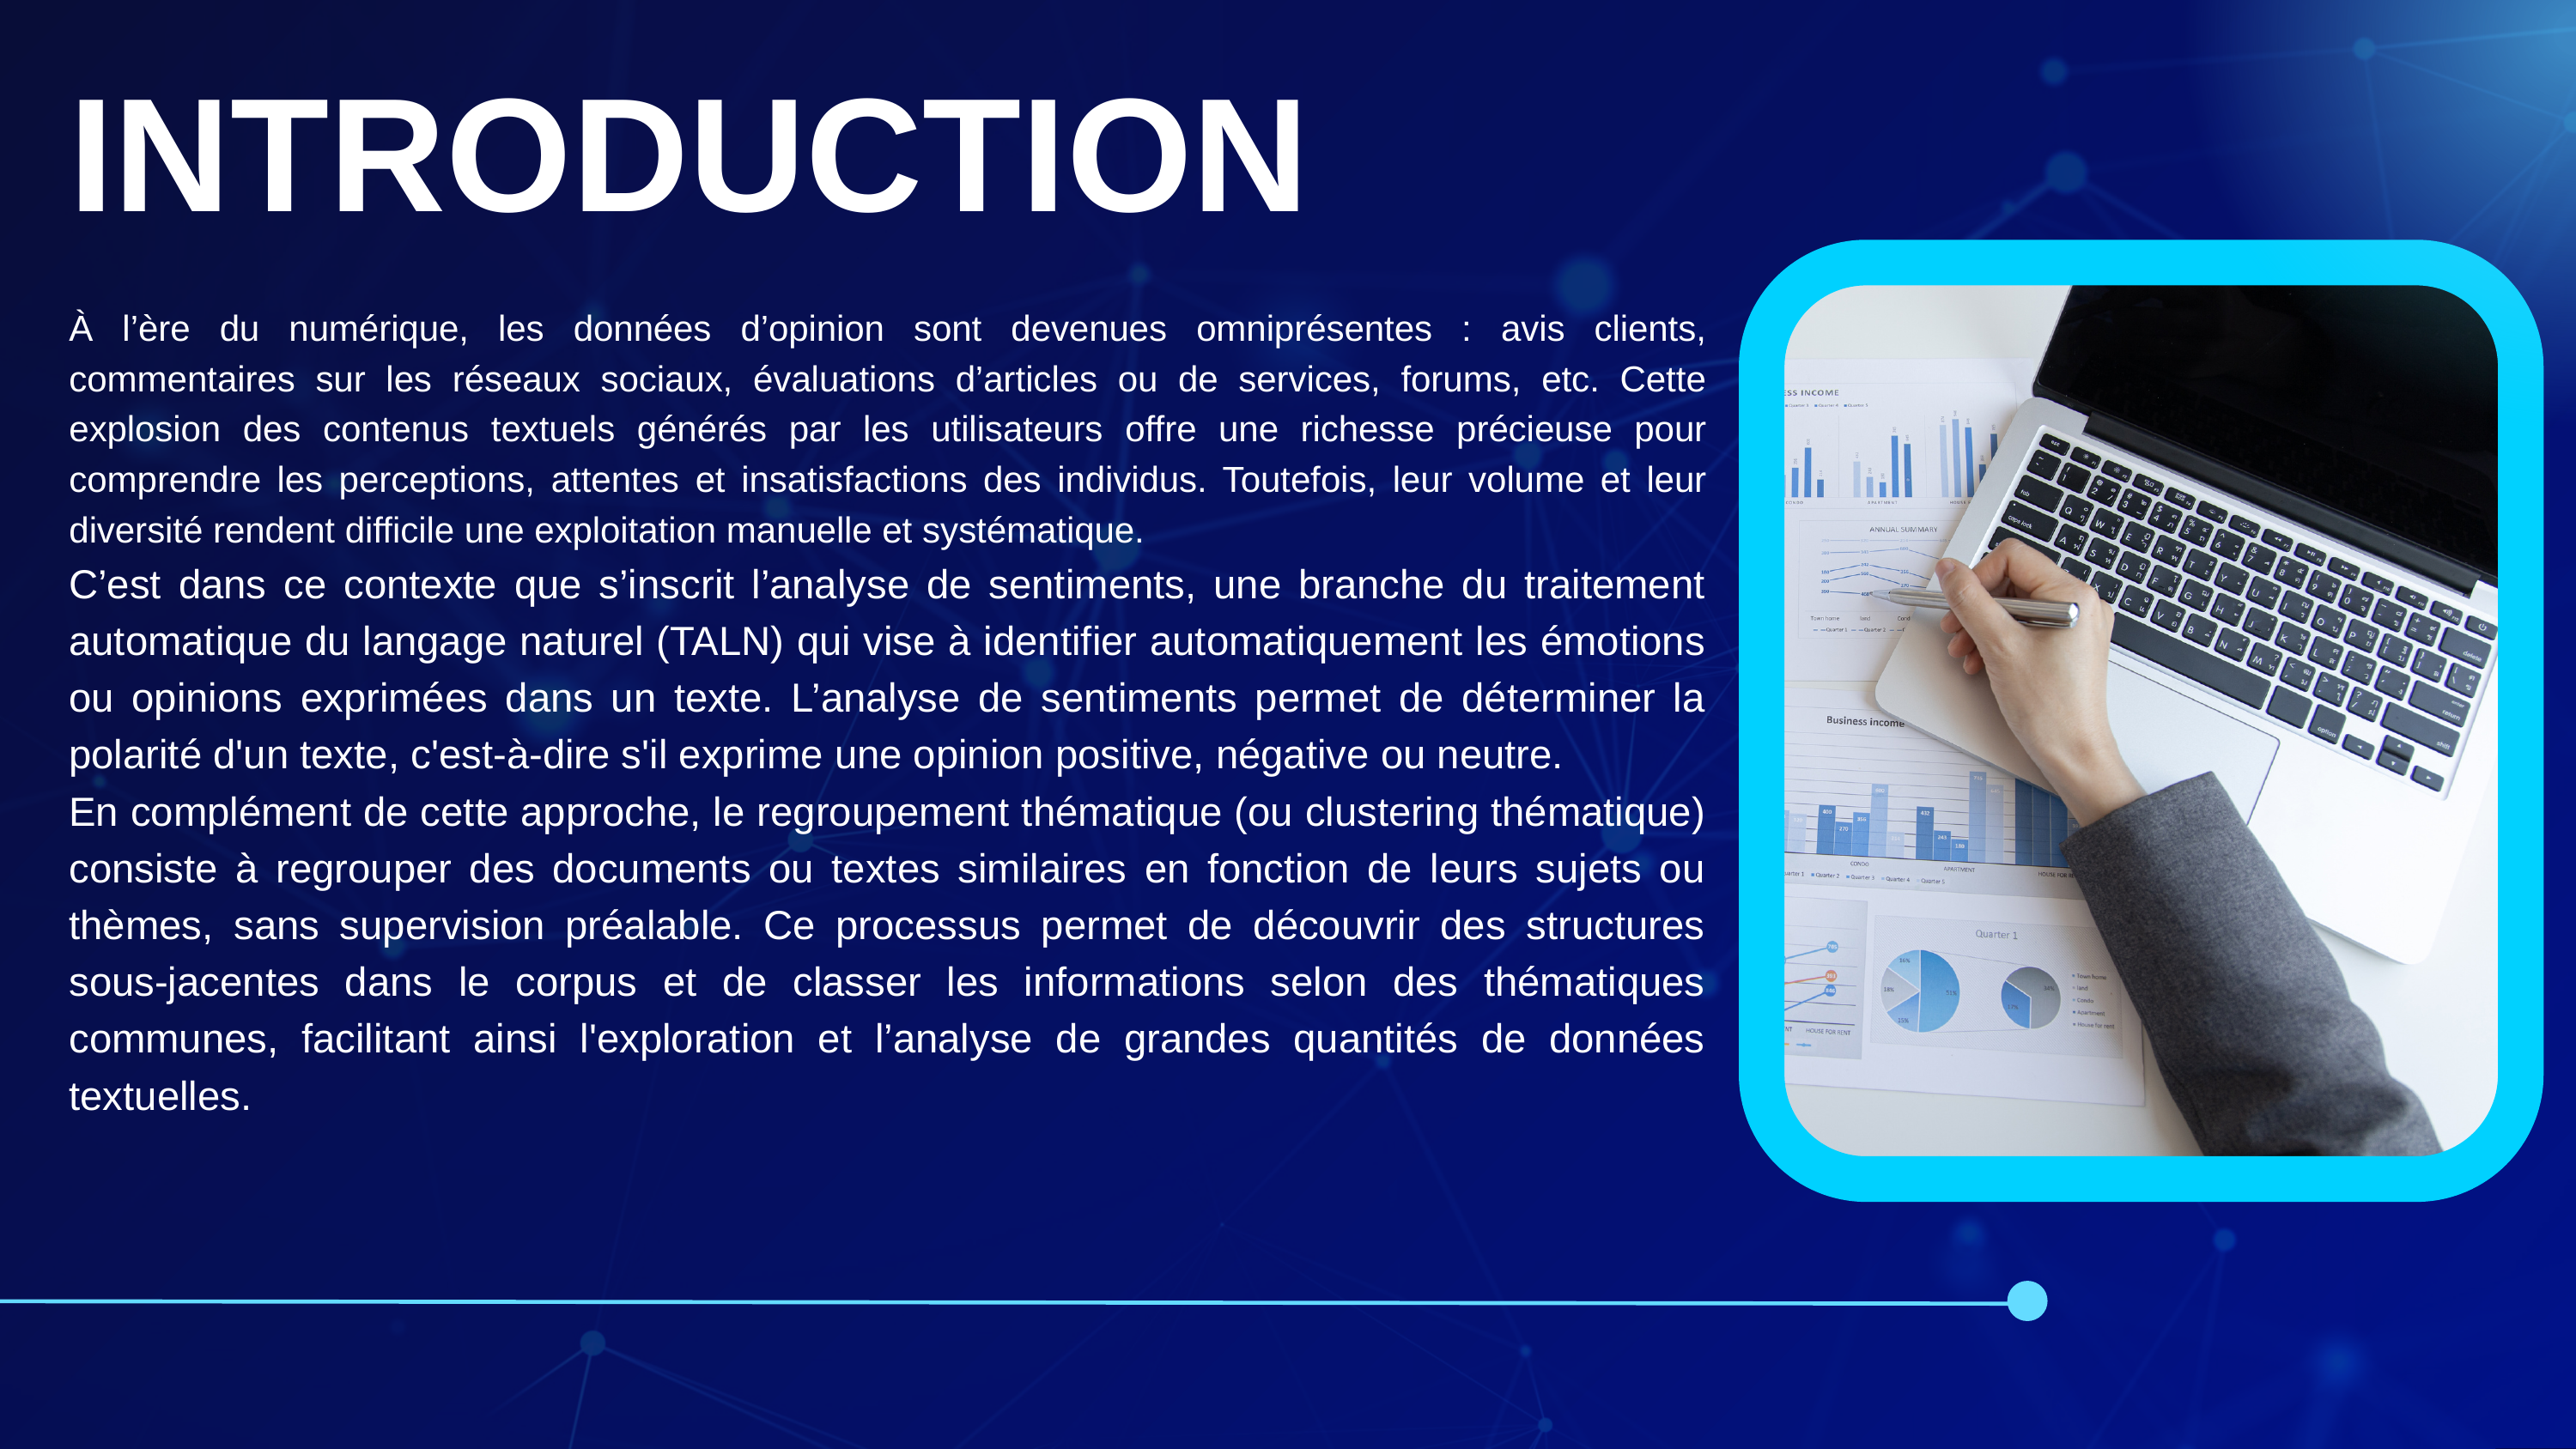

INTRODUCTION

À l’ère du numérique, les données d’opinion sont devenues omniprésentes : avis clients, commentaires sur les réseaux sociaux, évaluations d’articles ou de services, forums, etc. Cette explosion des contenus textuels générés par les utilisateurs offre une richesse précieuse pour comprendre les perceptions, attentes et insatisfactions des individus. Toutefois, leur volume et leur diversité rendent difficile une exploitation manuelle et systématique.
C’est dans ce contexte que s’inscrit l’analyse de sentiments, une branche du traitement automatique du langage naturel (TALN) qui vise à identifier automatiquement les émotions ou opinions exprimées dans un texte. L’analyse de sentiments permet de déterminer la polarité d'un texte, c'est-à-dire s'il exprime une opinion positive, négative ou neutre.
En complément de cette approche, le regroupement thématique (ou clustering thématique) consiste à regrouper des documents ou textes similaires en fonction de leurs sujets ou thèmes, sans supervision préalable. Ce processus permet de découvrir des structures sous-jacentes dans le corpus et de classer les informations selon des thématiques communes, facilitant ainsi l'exploration et l’analyse de grandes quantités de données textuelles.